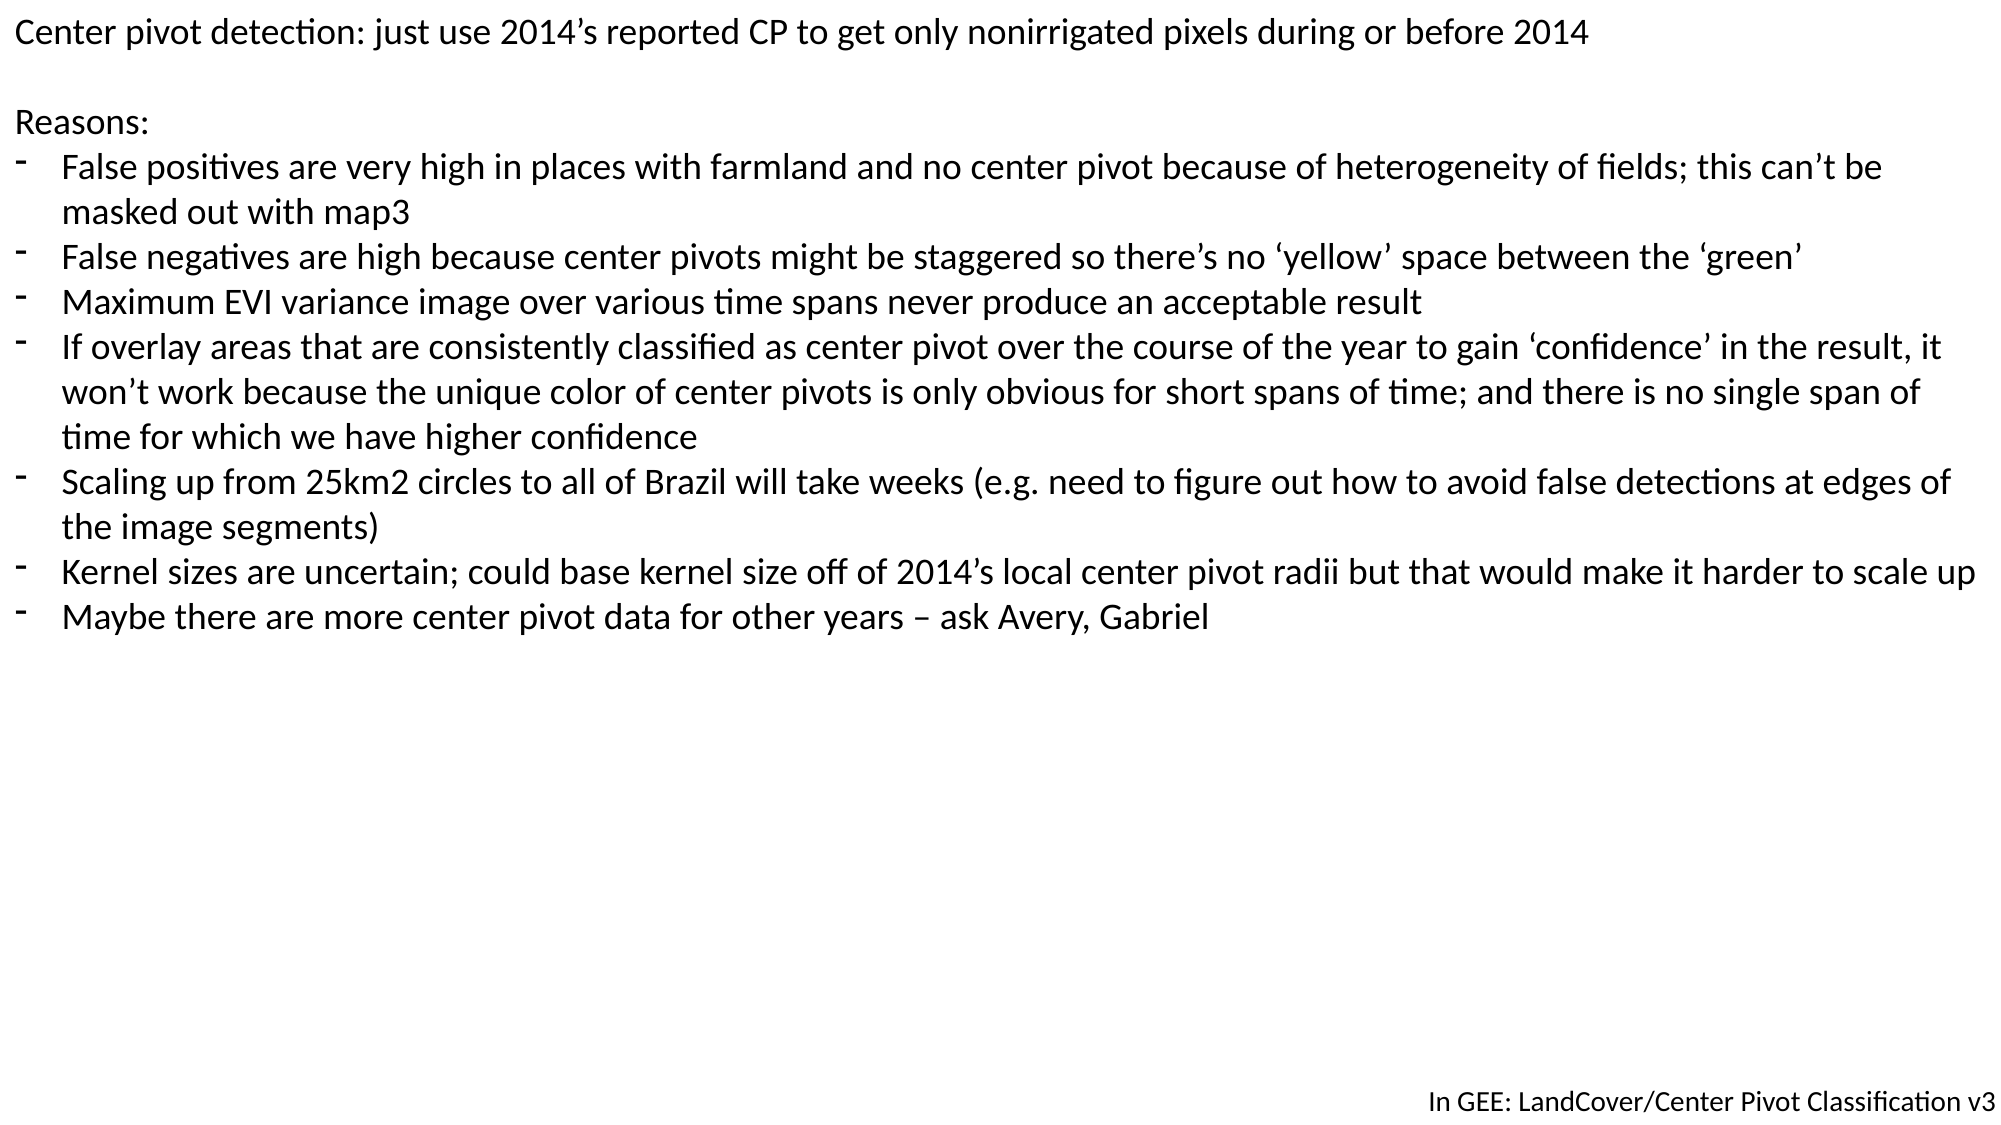

Center pivot detection: just use 2014’s reported CP to get only nonirrigated pixels during or before 2014

Reasons:
False positives are very high in places with farmland and no center pivot because of heterogeneity of fields; this can’t be masked out with map3
False negatives are high because center pivots might be staggered so there’s no ‘yellow’ space between the ‘green’
Maximum EVI variance image over various time spans never produce an acceptable result
If overlay areas that are consistently classified as center pivot over the course of the year to gain ‘confidence’ in the result, it won’t work because the unique color of center pivots is only obvious for short spans of time; and there is no single span of time for which we have higher confidence
Scaling up from 25km2 circles to all of Brazil will take weeks (e.g. need to figure out how to avoid false detections at edges of the image segments)
Kernel sizes are uncertain; could base kernel size off of 2014’s local center pivot radii but that would make it harder to scale up
Maybe there are more center pivot data for other years – ask Avery, Gabriel
In GEE: LandCover/Center Pivot Classification v3